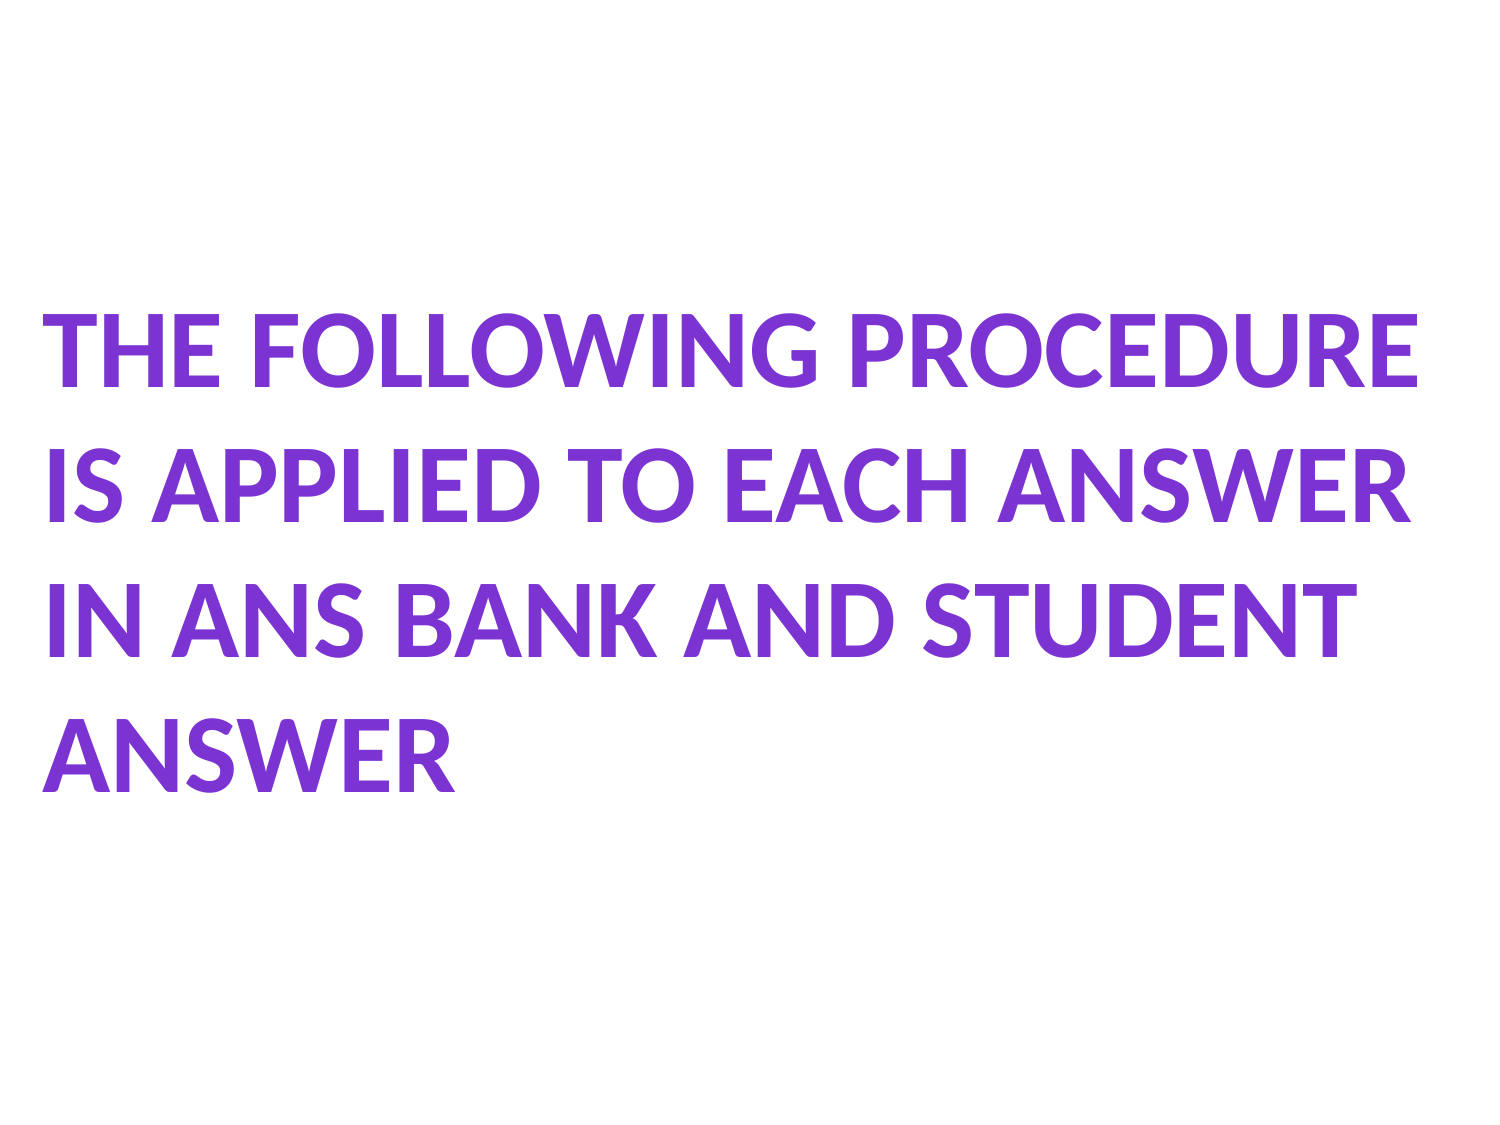

The following procedure
Is applied to each answer in ans bank and student answer